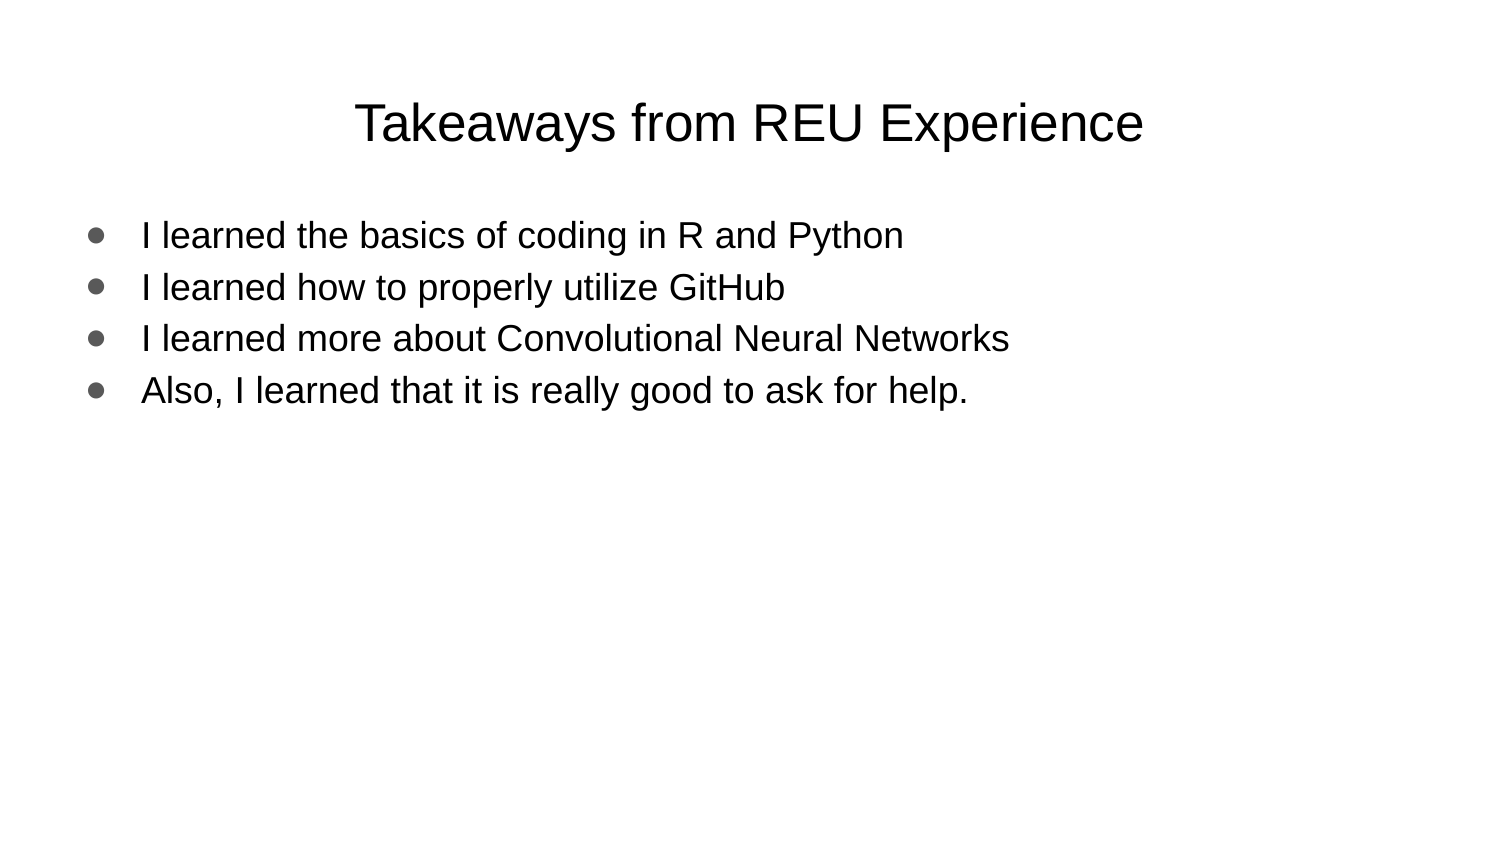

# Takeaways from REU Experience
I learned the basics of coding in R and Python
I learned how to properly utilize GitHub
I learned more about Convolutional Neural Networks
Also, I learned that it is really good to ask for help.